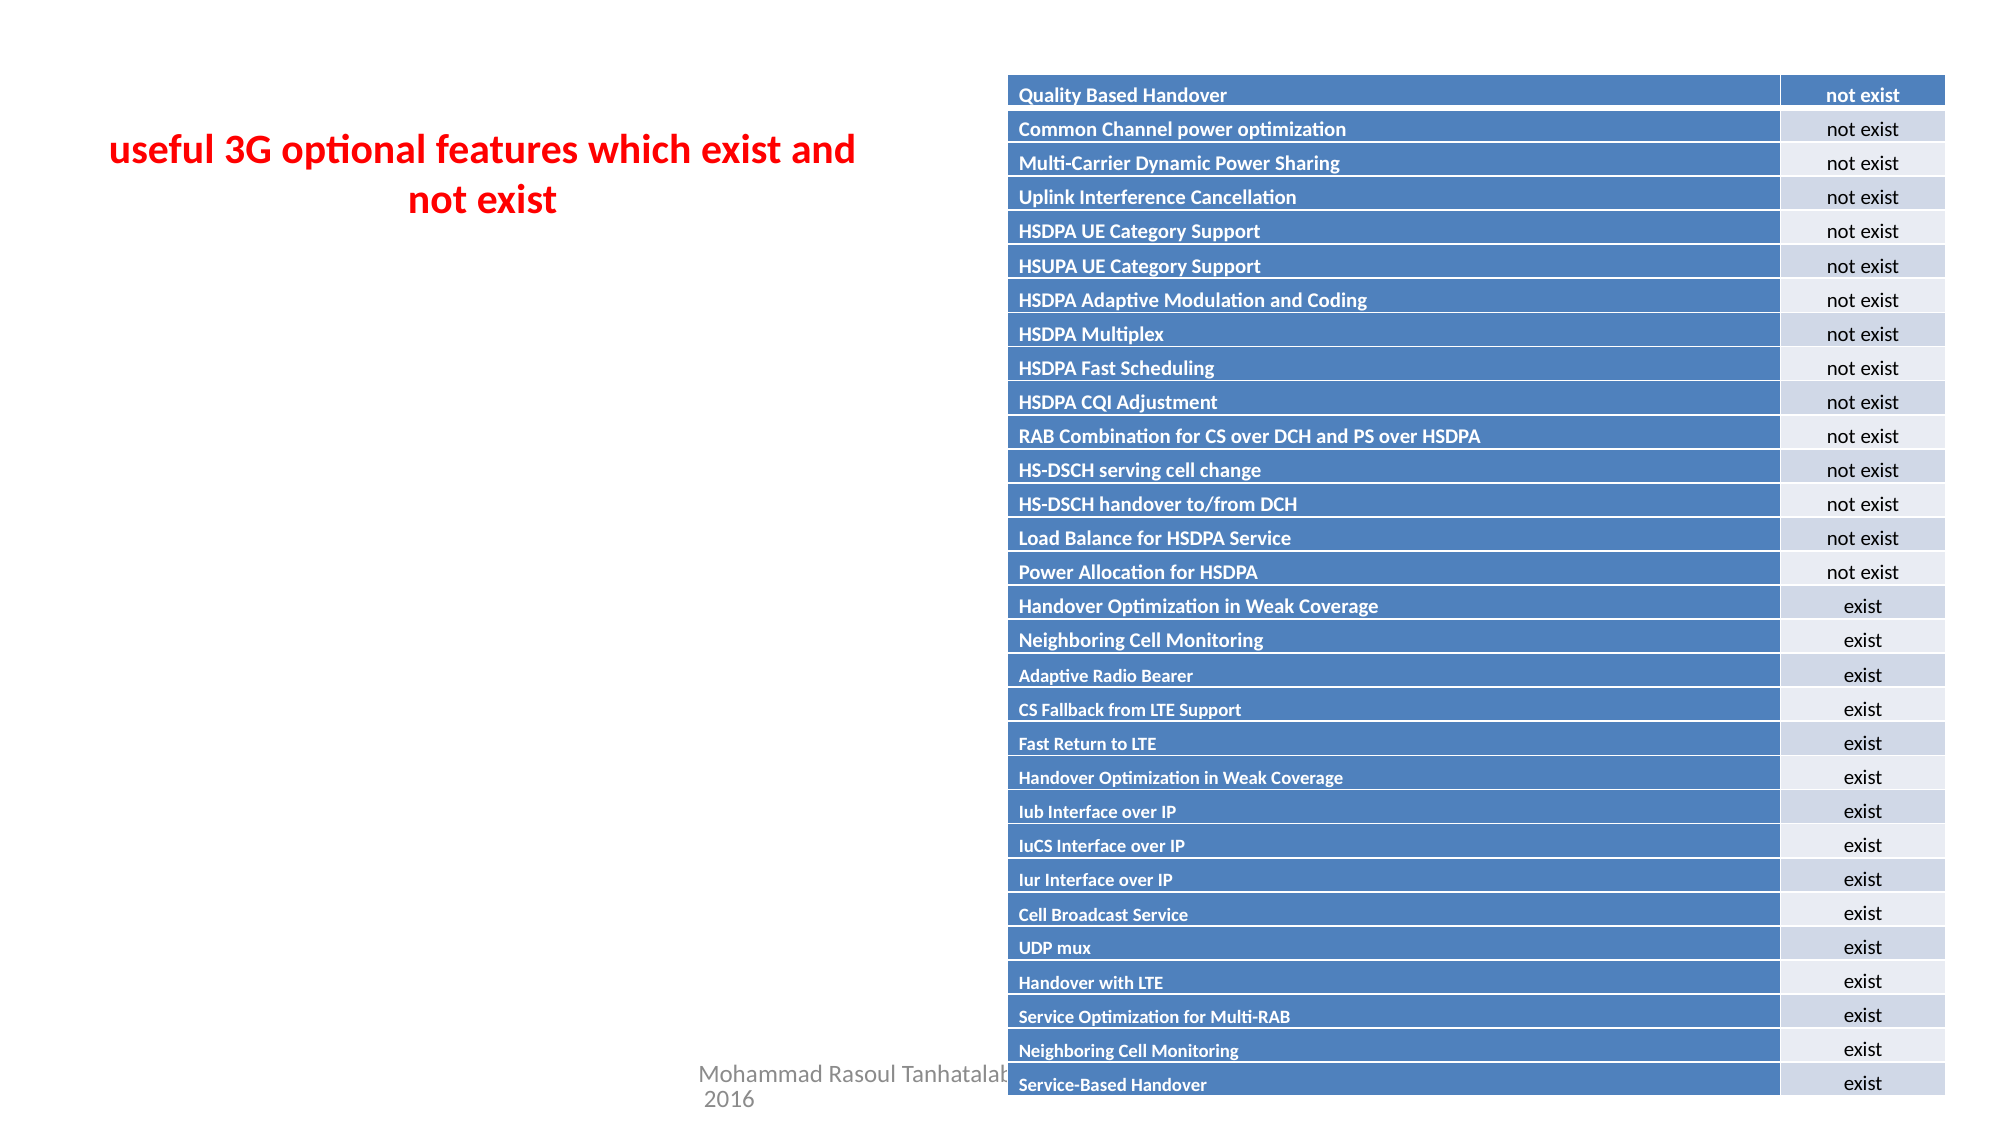

# useful 3G optional features which exist and not exist
| Quality Based Handover | not exist |
| --- | --- |
| Common Channel power optimization | not exist |
| Multi-Carrier Dynamic Power Sharing | not exist |
| Uplink Interference Cancellation | not exist |
| HSDPA UE Category Support | not exist |
| HSUPA UE Category Support | not exist |
| HSDPA Adaptive Modulation and Coding | not exist |
| HSDPA Multiplex | not exist |
| HSDPA Fast Scheduling | not exist |
| HSDPA CQI Adjustment | not exist |
| RAB Combination for CS over DCH and PS over HSDPA | not exist |
| HS-DSCH serving cell change | not exist |
| HS-DSCH handover to/from DCH | not exist |
| Load Balance for HSDPA Service | not exist |
| Power Allocation for HSDPA | not exist |
| Handover Optimization in Weak Coverage | exist |
| Neighboring Cell Monitoring | exist |
| Adaptive Radio Bearer | exist |
| CS Fallback from LTE Support | exist |
| Fast Return to LTE | exist |
| Handover Optimization in Weak Coverage | exist |
| Iub Interface over IP | exist |
| IuCS Interface over IP | exist |
| Iur Interface over IP | exist |
| Cell Broadcast Service | exist |
| UDP mux | exist |
| Handover with LTE | exist |
| Service Optimization for Multi-RAB | exist |
| Neighboring Cell Monitoring | exist |
| Service-Based Handover | exist |

Mohammad Rasoul Tanhatalab (m_r_tanha@yahoo.com)    2016